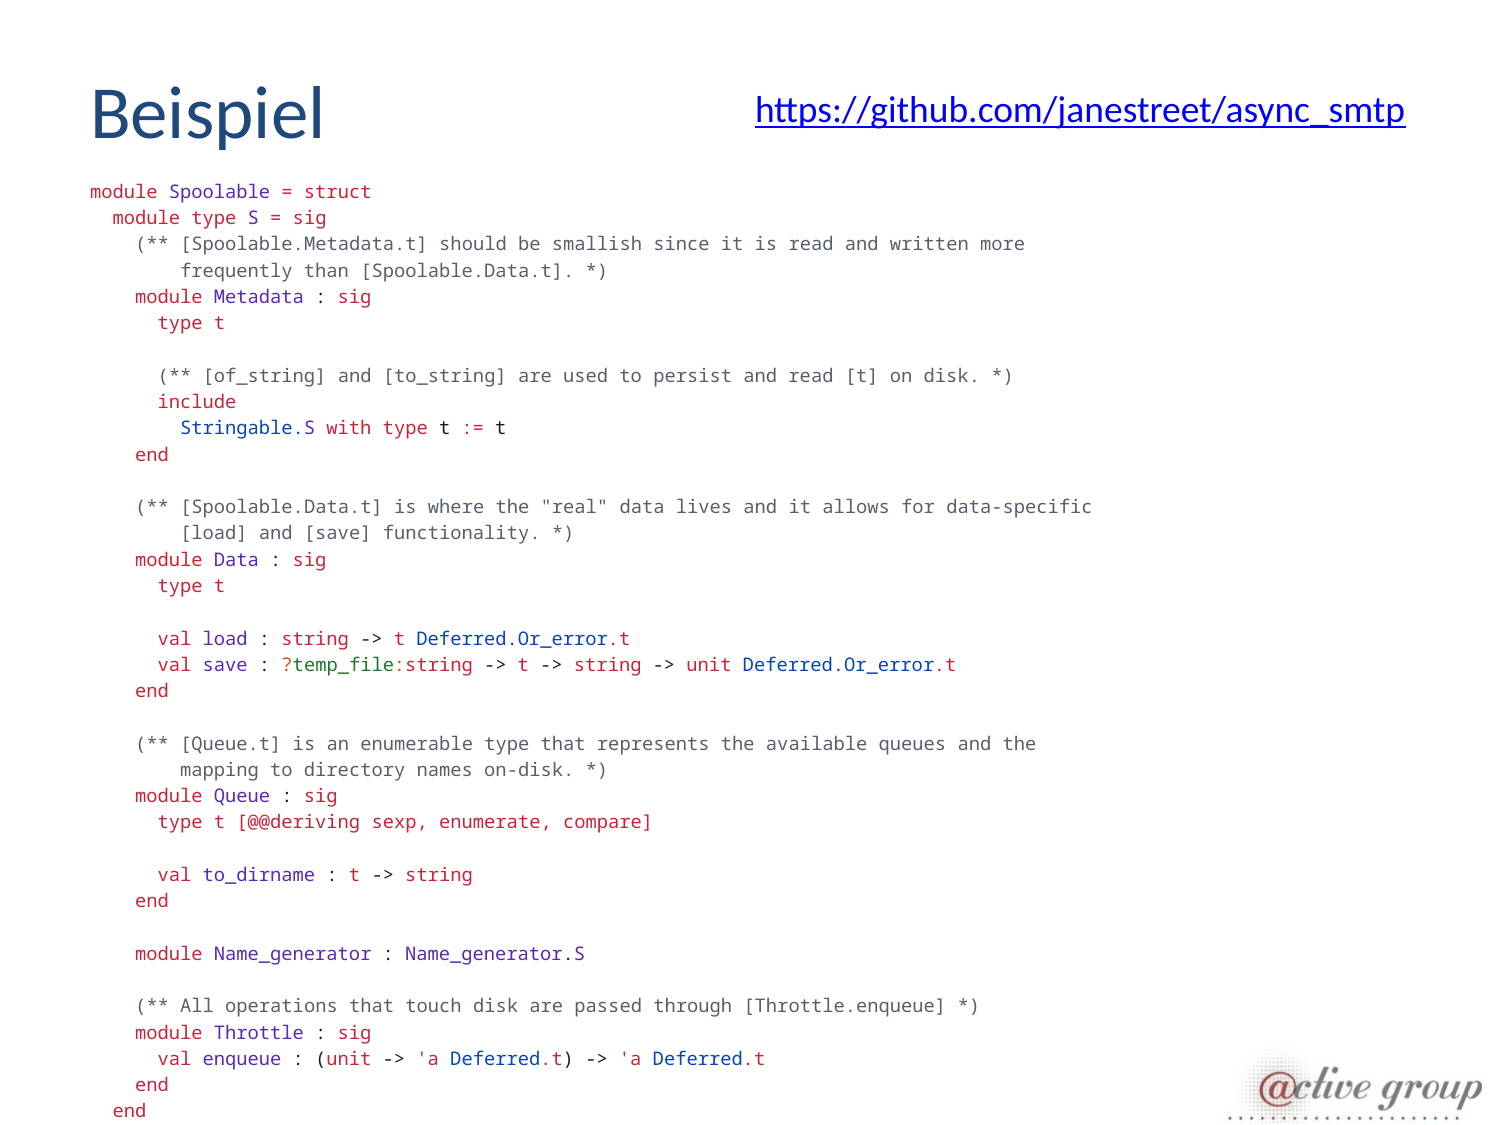

# Beispiel
https://github.com/janestreet/async_smtp
module Spoolable = struct
  module type S = sig
    (** [Spoolable.Metadata.t] should be smallish since it is read and written more
        frequently than [Spoolable.Data.t]. *)
    module Metadata : sig
      type t

      (** [of_string] and [to_string] are used to persist and read [t] on disk. *)
      include
        Stringable.S with type t := t
    end

    (** [Spoolable.Data.t] is where the "real" data lives and it allows for data-specific
        [load] and [save] functionality. *)
    module Data : sig
      type t

      val load : string -> t Deferred.Or_error.t
      val save : ?temp_file:string -> t -> string -> unit Deferred.Or_error.t
    end

    (** [Queue.t] is an enumerable type that represents the available queues and the
        mapping to directory names on-disk. *)
    module Queue : sig
      type t [@@deriving sexp, enumerate, compare]

      val to_dirname : t -> string
    end

    module Name_generator : Name_generator.S

    (** All operations that touch disk are passed through [Throttle.enqueue] *)
    module Throttle : sig
      val enqueue : (unit -> 'a Deferred.t) -> 'a Deferred.t
    end
  end
end